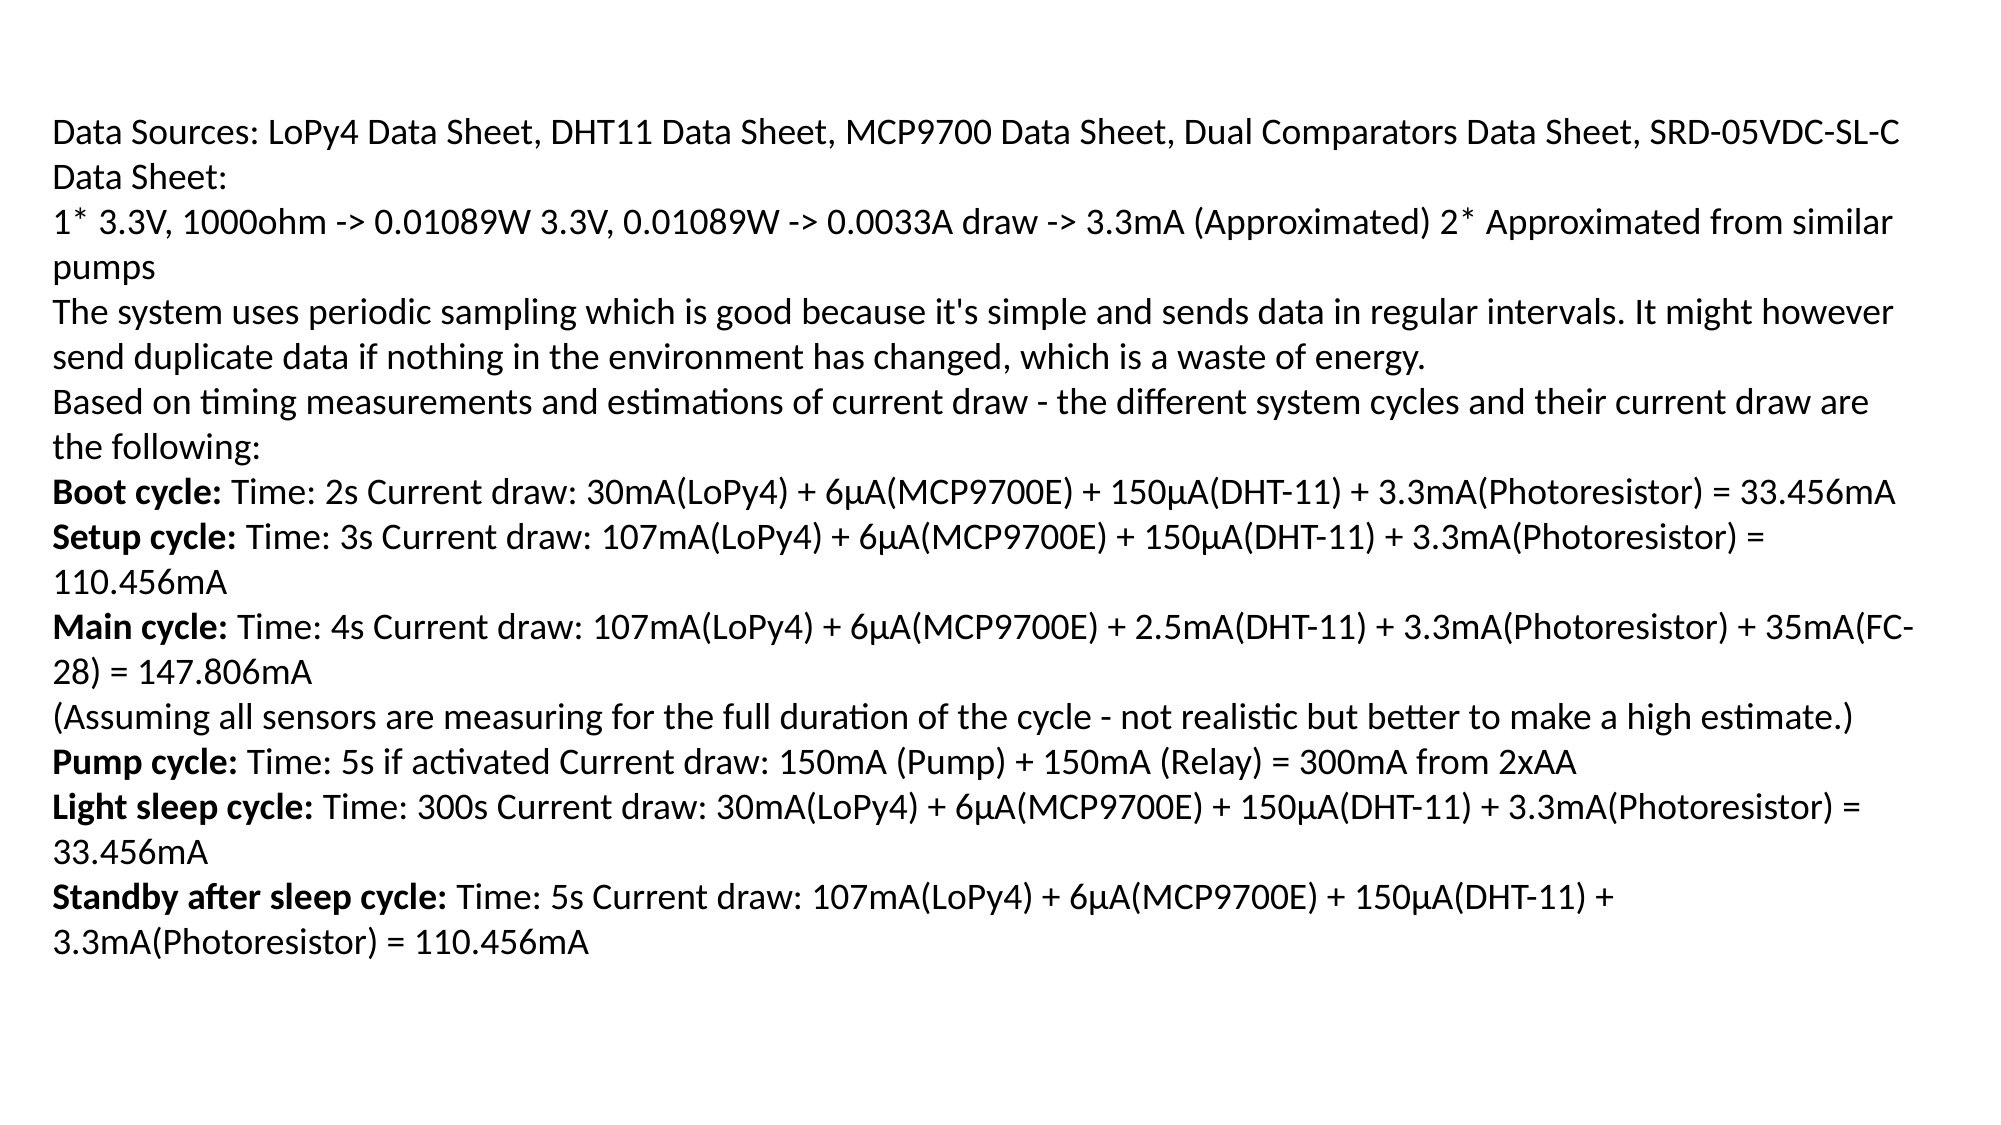

Data Sources: LoPy4 Data Sheet, DHT11 Data Sheet, MCP9700 Data Sheet, Dual Comparators Data Sheet, SRD-05VDC-SL-C Data Sheet:
1* 3.3V, 1000ohm -> 0.01089W 3.3V, 0.01089W -> 0.0033A draw -> 3.3mA (Approximated) 2* Approximated from similar pumps
The system uses periodic sampling which is good because it's simple and sends data in regular intervals. It might however send duplicate data if nothing in the environment has changed, which is a waste of energy.
Based on timing measurements and estimations of current draw - the different system cycles and their current draw are the following:
Boot cycle: Time: 2s Current draw: 30mA(LoPy4) + 6µA(MCP9700E) + 150µA(DHT-11) + 3.3mA(Photoresistor) = 33.456mA
Setup cycle: Time: 3s Current draw: 107mA(LoPy4) + 6µA(MCP9700E) + 150µA(DHT-11) + 3.3mA(Photoresistor) = 110.456mA
Main cycle: Time: 4s Current draw: 107mA(LoPy4) + 6µA(MCP9700E) + 2.5mA(DHT-11) + 3.3mA(Photoresistor) + 35mA(FC-28) = 147.806mA
(Assuming all sensors are measuring for the full duration of the cycle - not realistic but better to make a high estimate.)
Pump cycle: Time: 5s if activated Current draw: 150mA (Pump) + 150mA (Relay) = 300mA from 2xAA
Light sleep cycle: Time: 300s Current draw: 30mA(LoPy4) + 6µA(MCP9700E) + 150µA(DHT-11) + 3.3mA(Photoresistor) = 33.456mA
Standby after sleep cycle: Time: 5s Current draw: 107mA(LoPy4) + 6µA(MCP9700E) + 150µA(DHT-11) + 3.3mA(Photoresistor) = 110.456mA